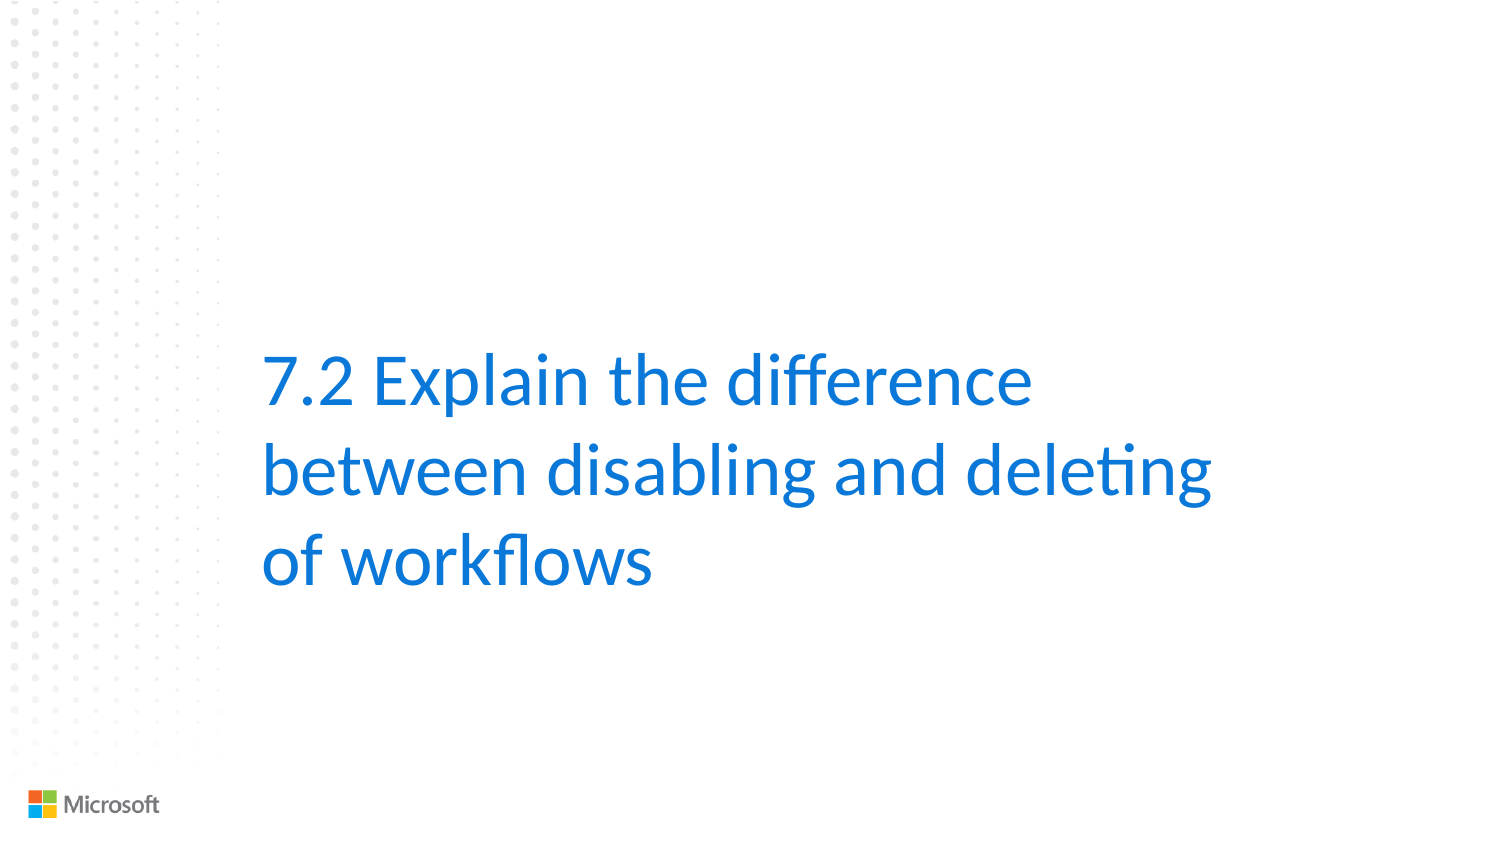

7.2 Explain the difference between disabling and deleting of workflows